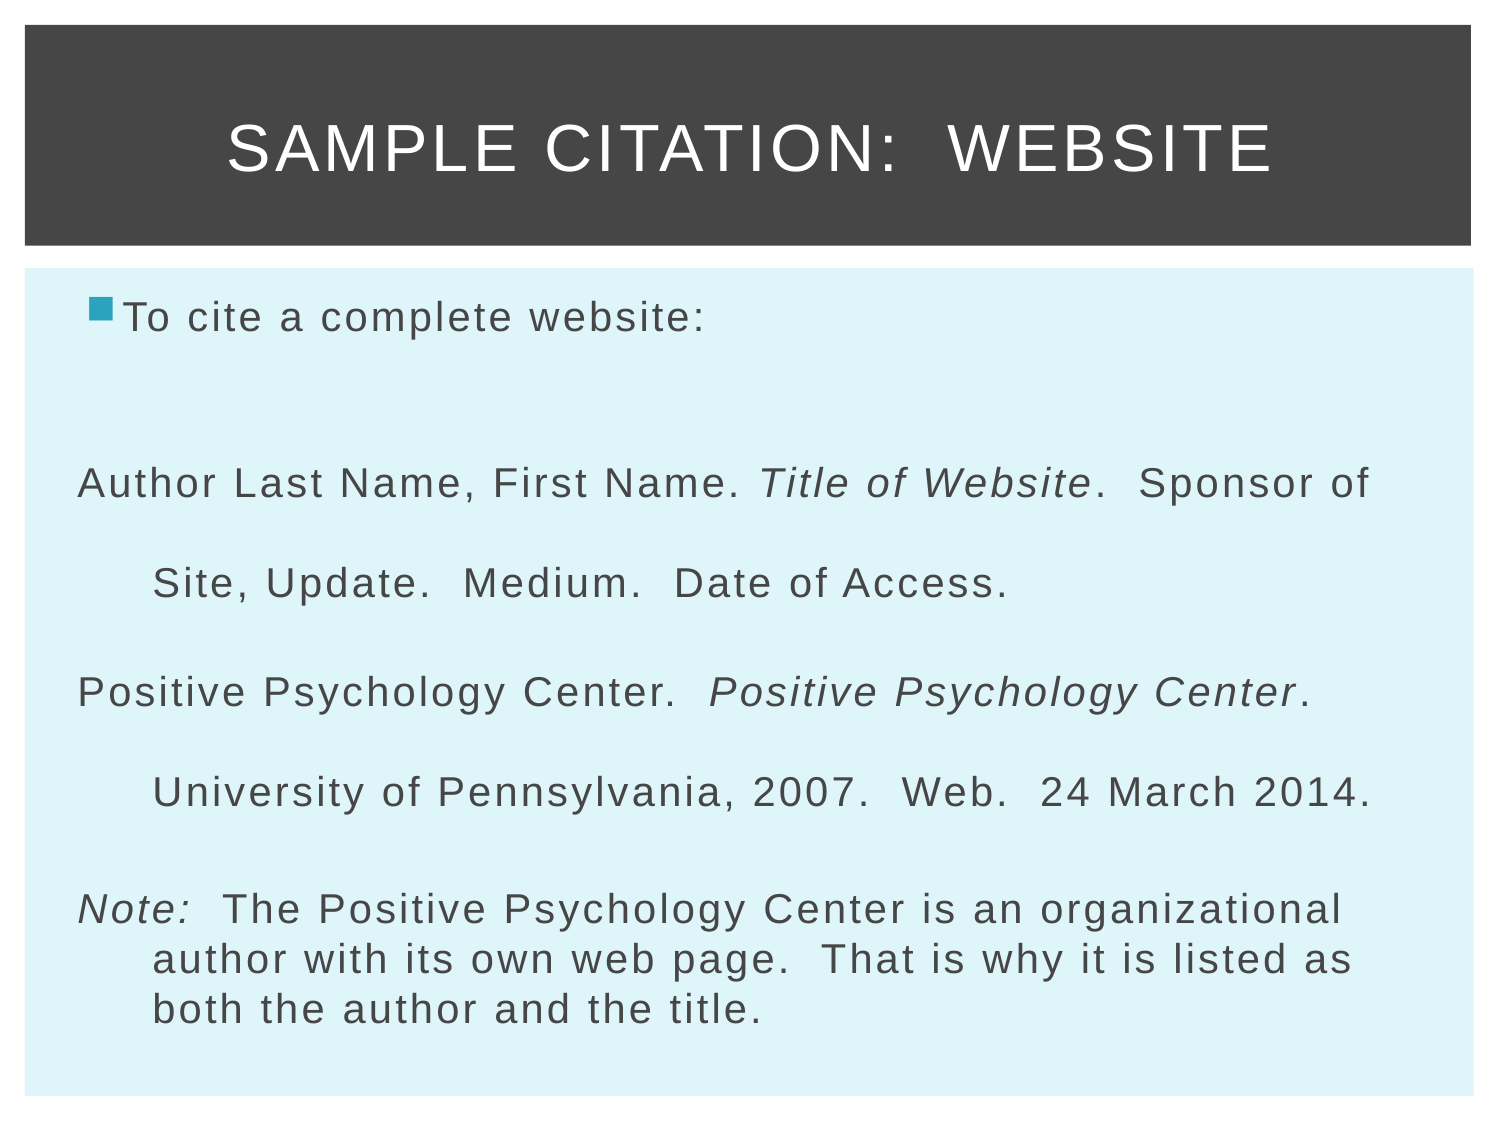

# Sample Citation:  Website
To cite a complete website:

Author Last Name, First Name. Title of Website.  Sponsor of Site, Update.  Medium.  Date of Access.
Positive Psychology Center.  Positive Psychology Center.  University of Pennsylvania, 2007.  Web.  24 March 2014.

Note:  The Positive Psychology Center is an organizational author with its own web page.  That is why it is listed as both the author and the title.